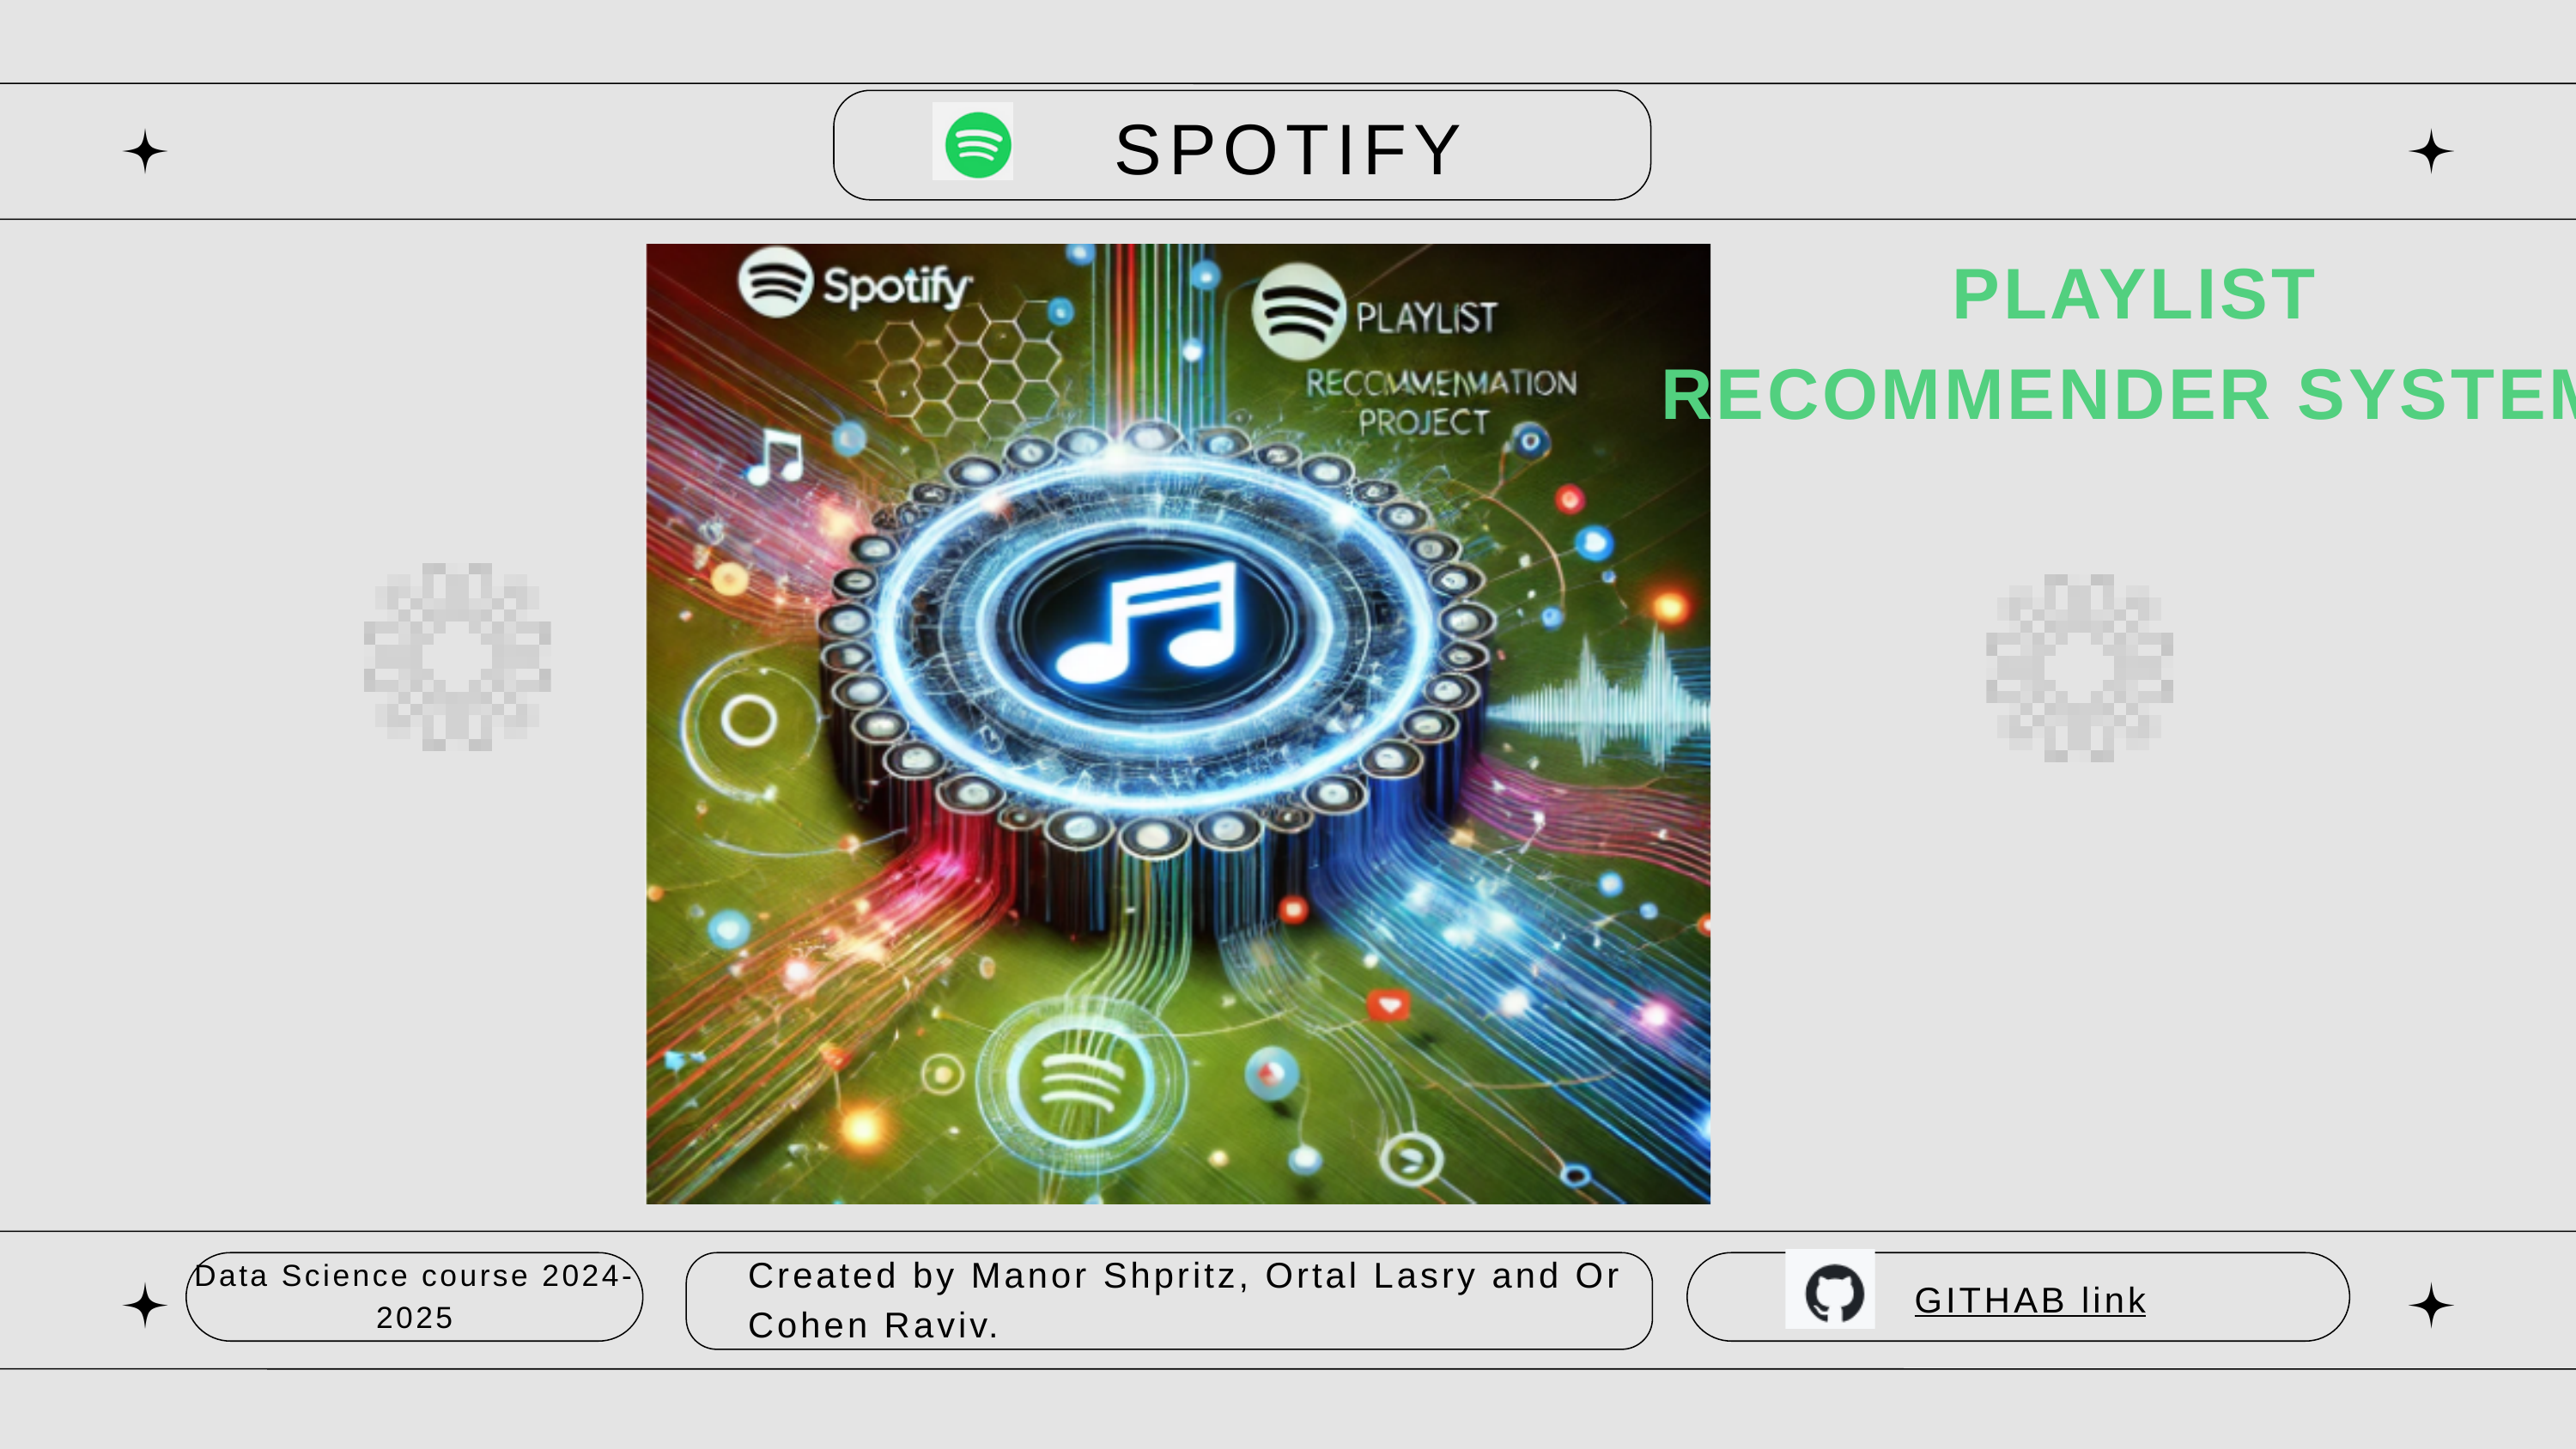

SPOTIFY

PLAYLIST RECOMMENDER SYSTEM

Created by Manor Shpritz, Ortal Lasry and Or Cohen Raviv.

Data Science course 2024-2025

GITHAB link